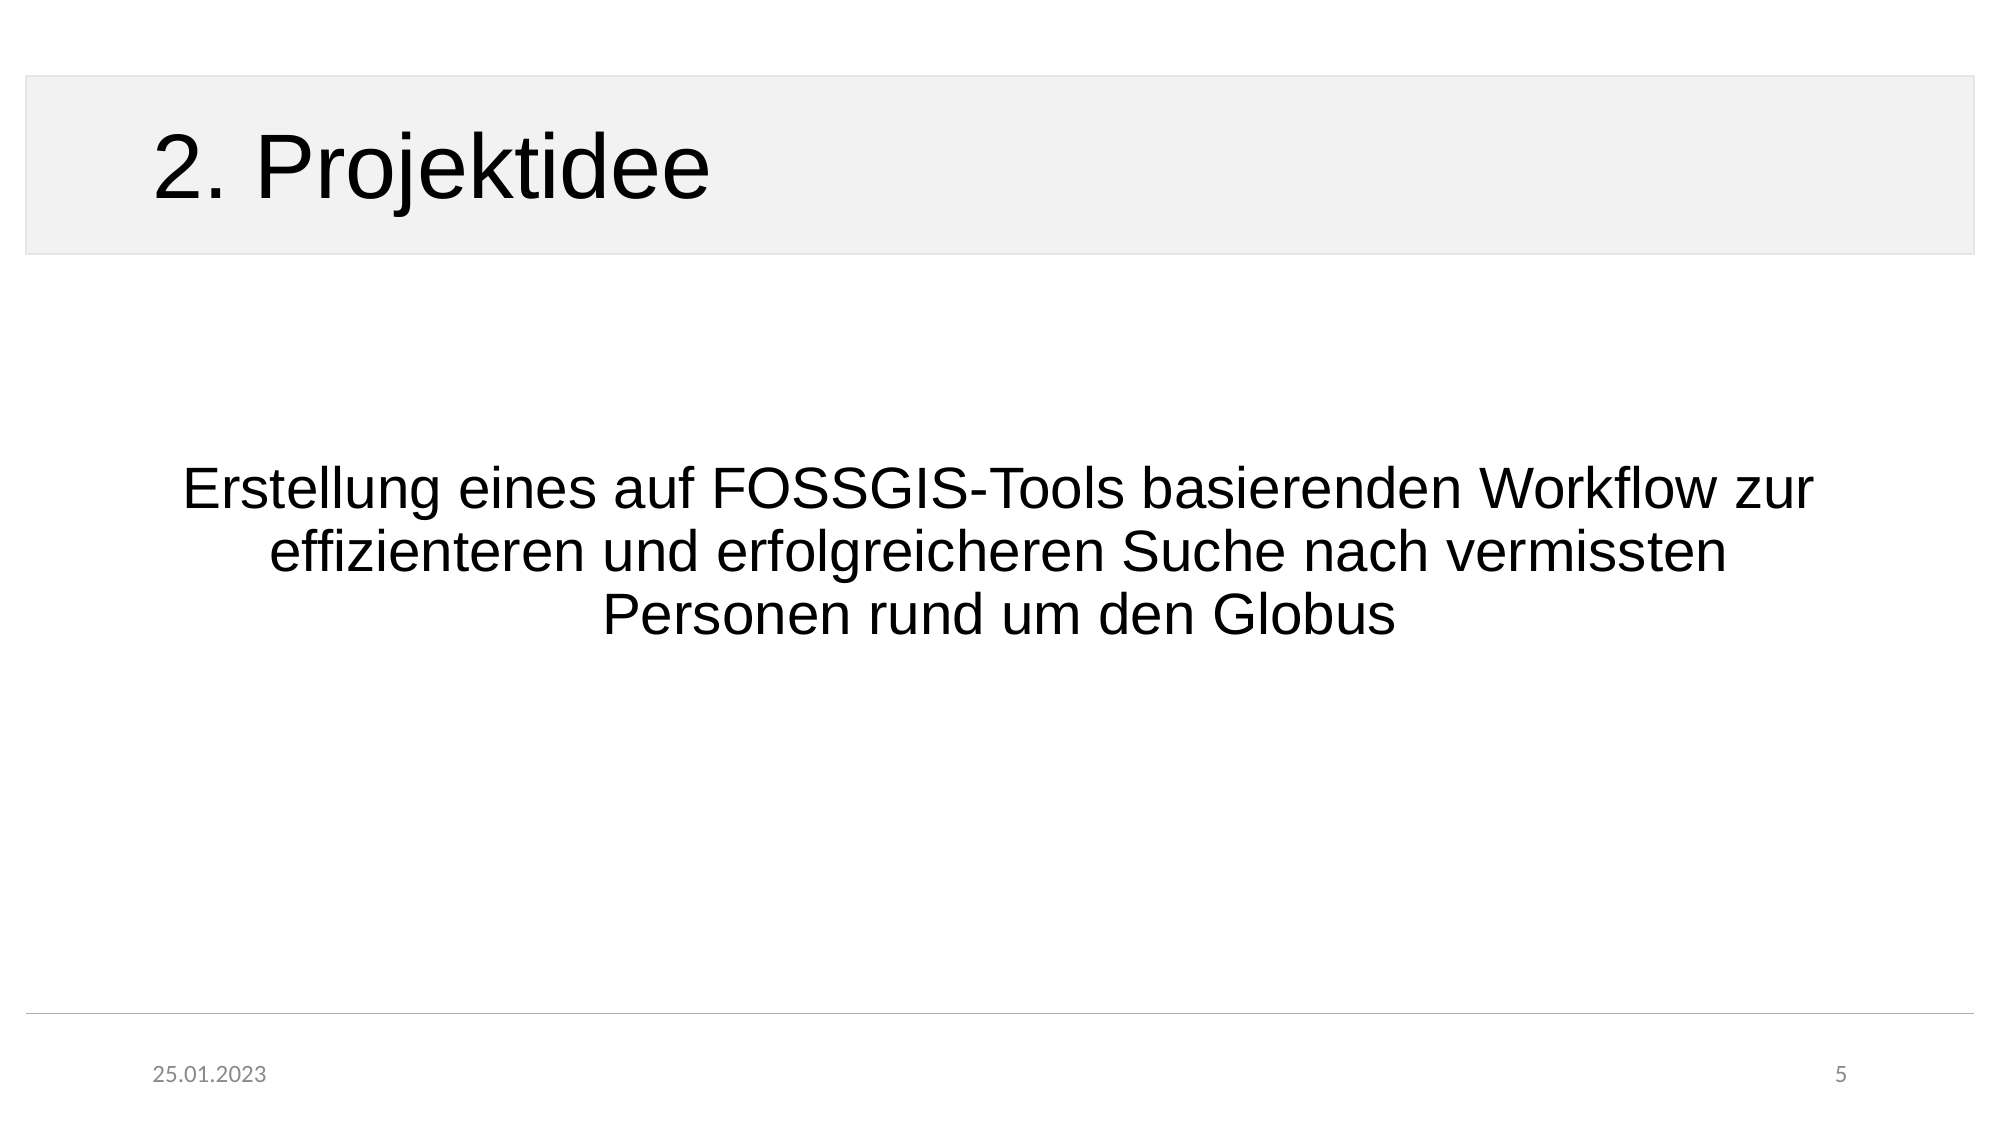

# 2. Projektidee

Erstellung eines auf FOSSGIS-Tools basierenden Workflow zur effizienteren und erfolgreicheren Suche nach vermissten Personen rund um den Globus
25.01.2023
5